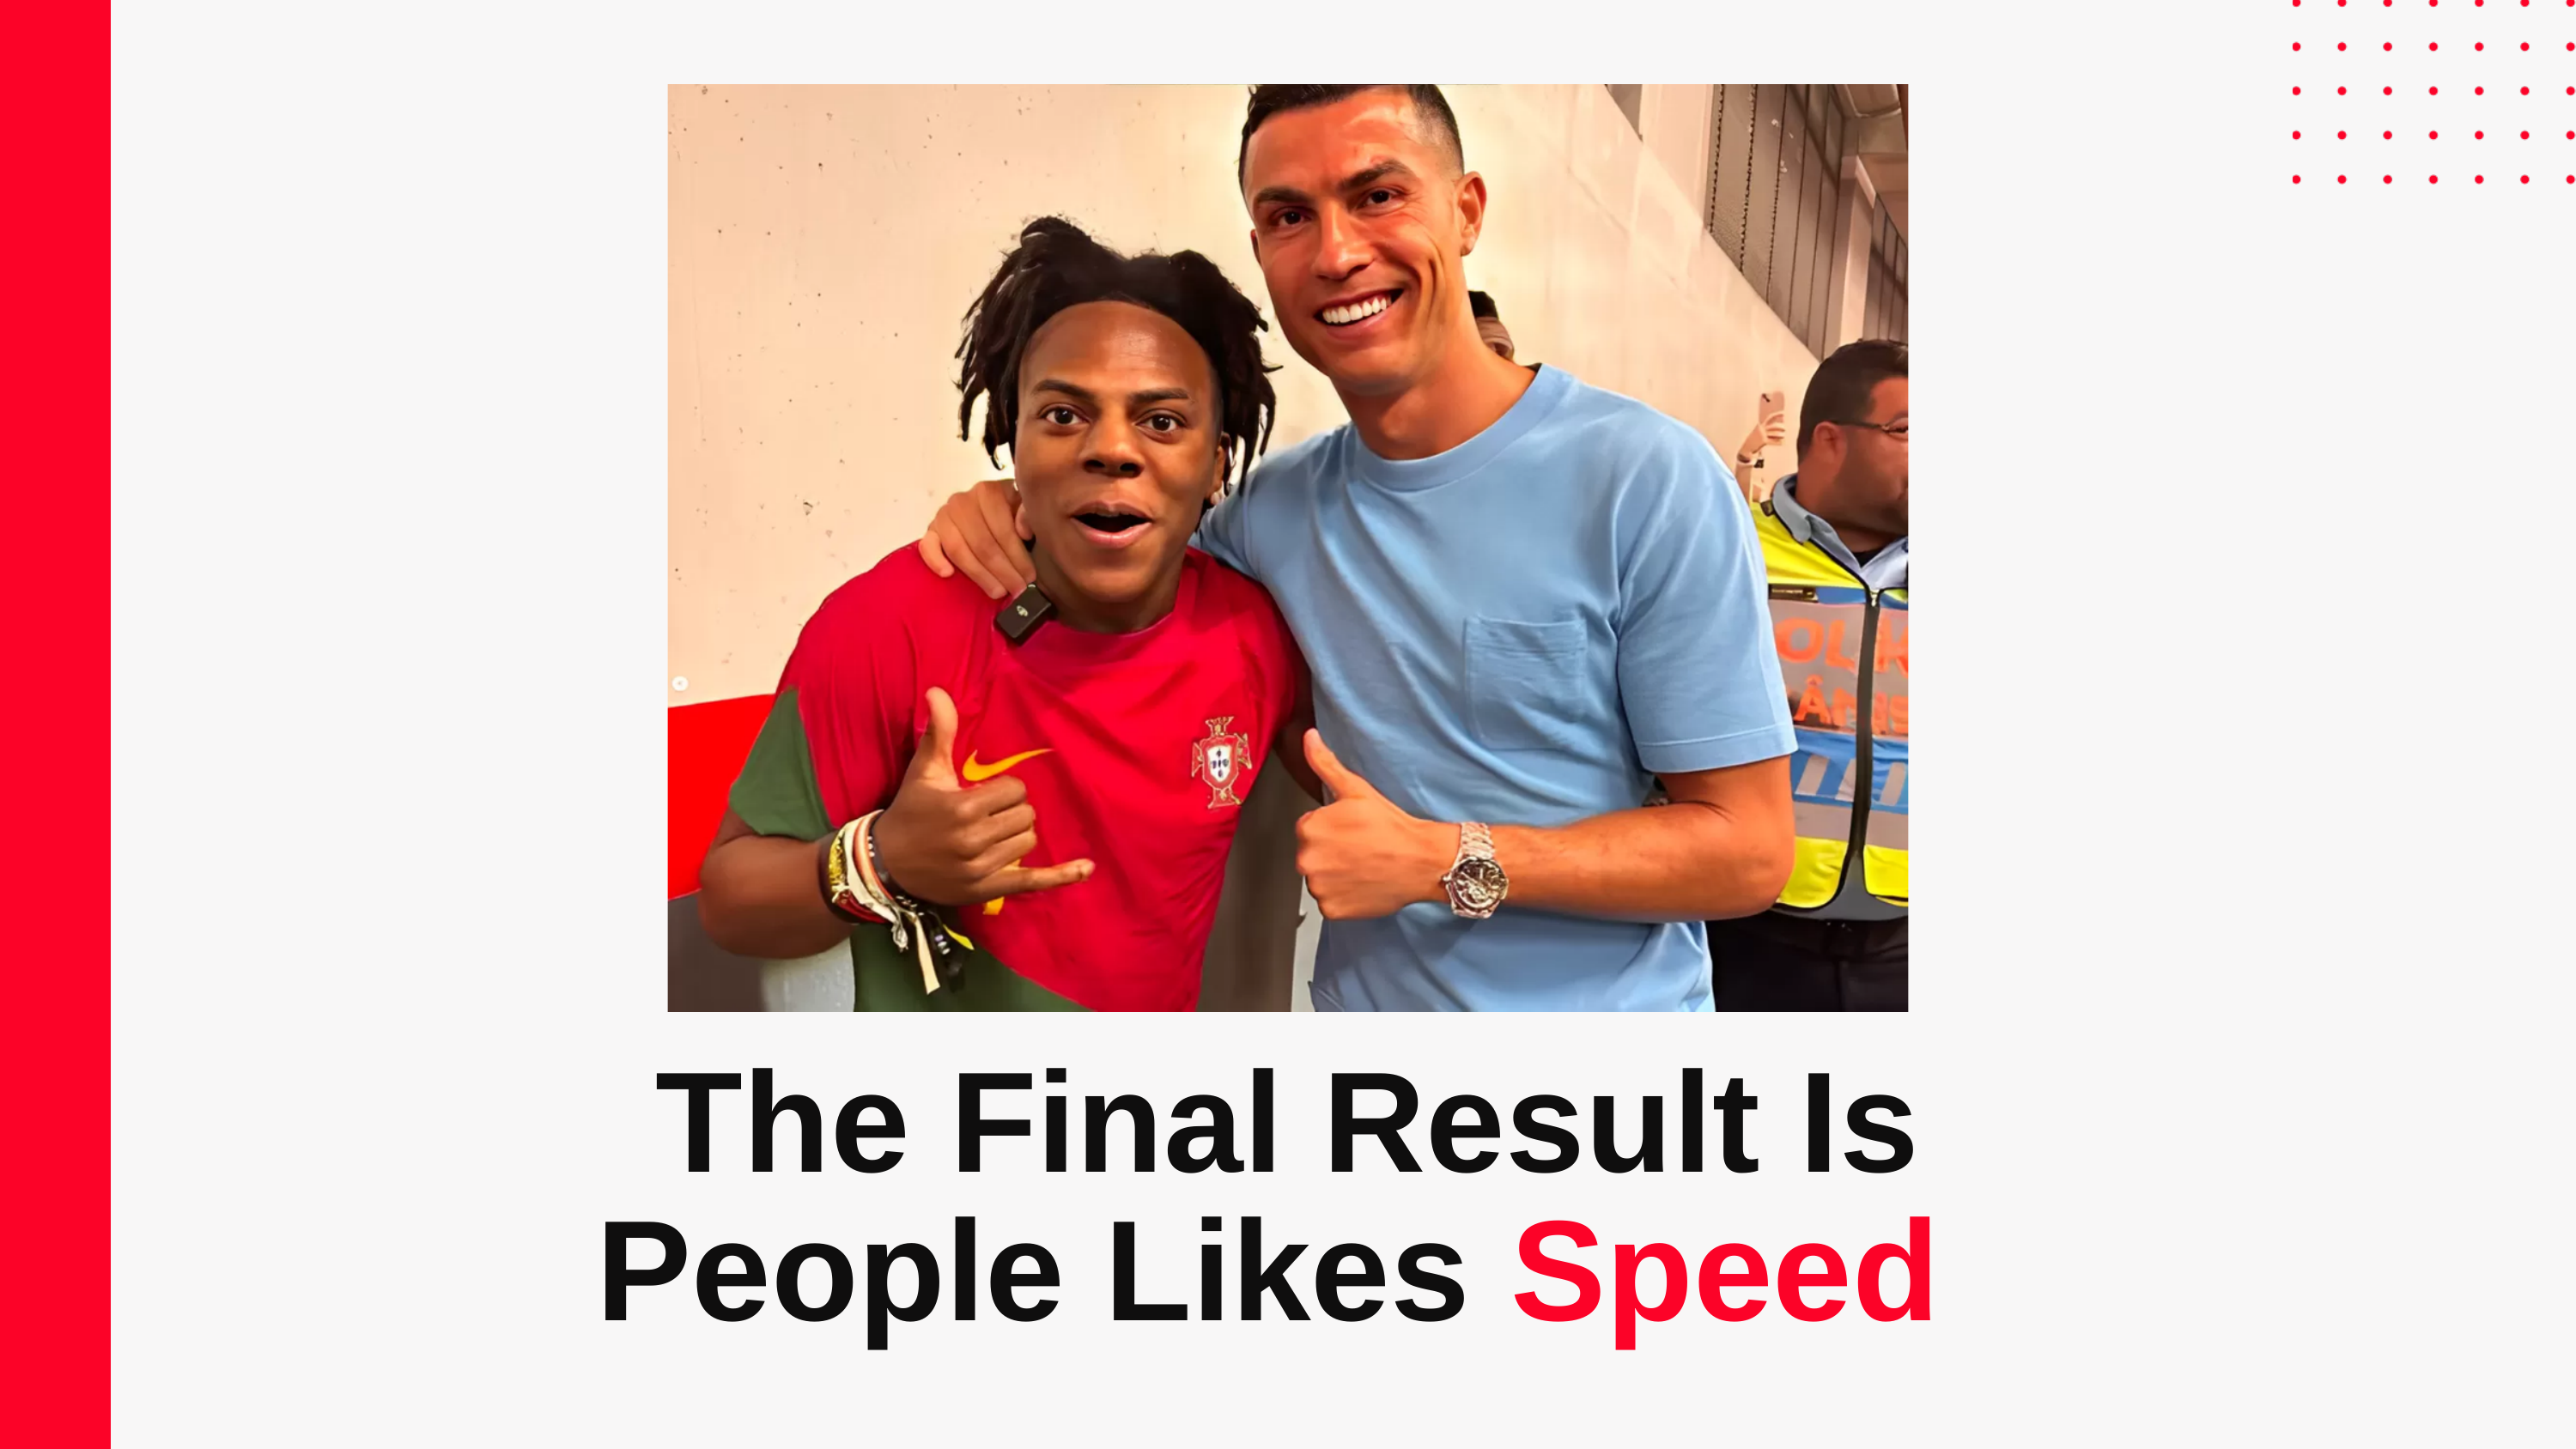

The Final Result Is People Likes Speed